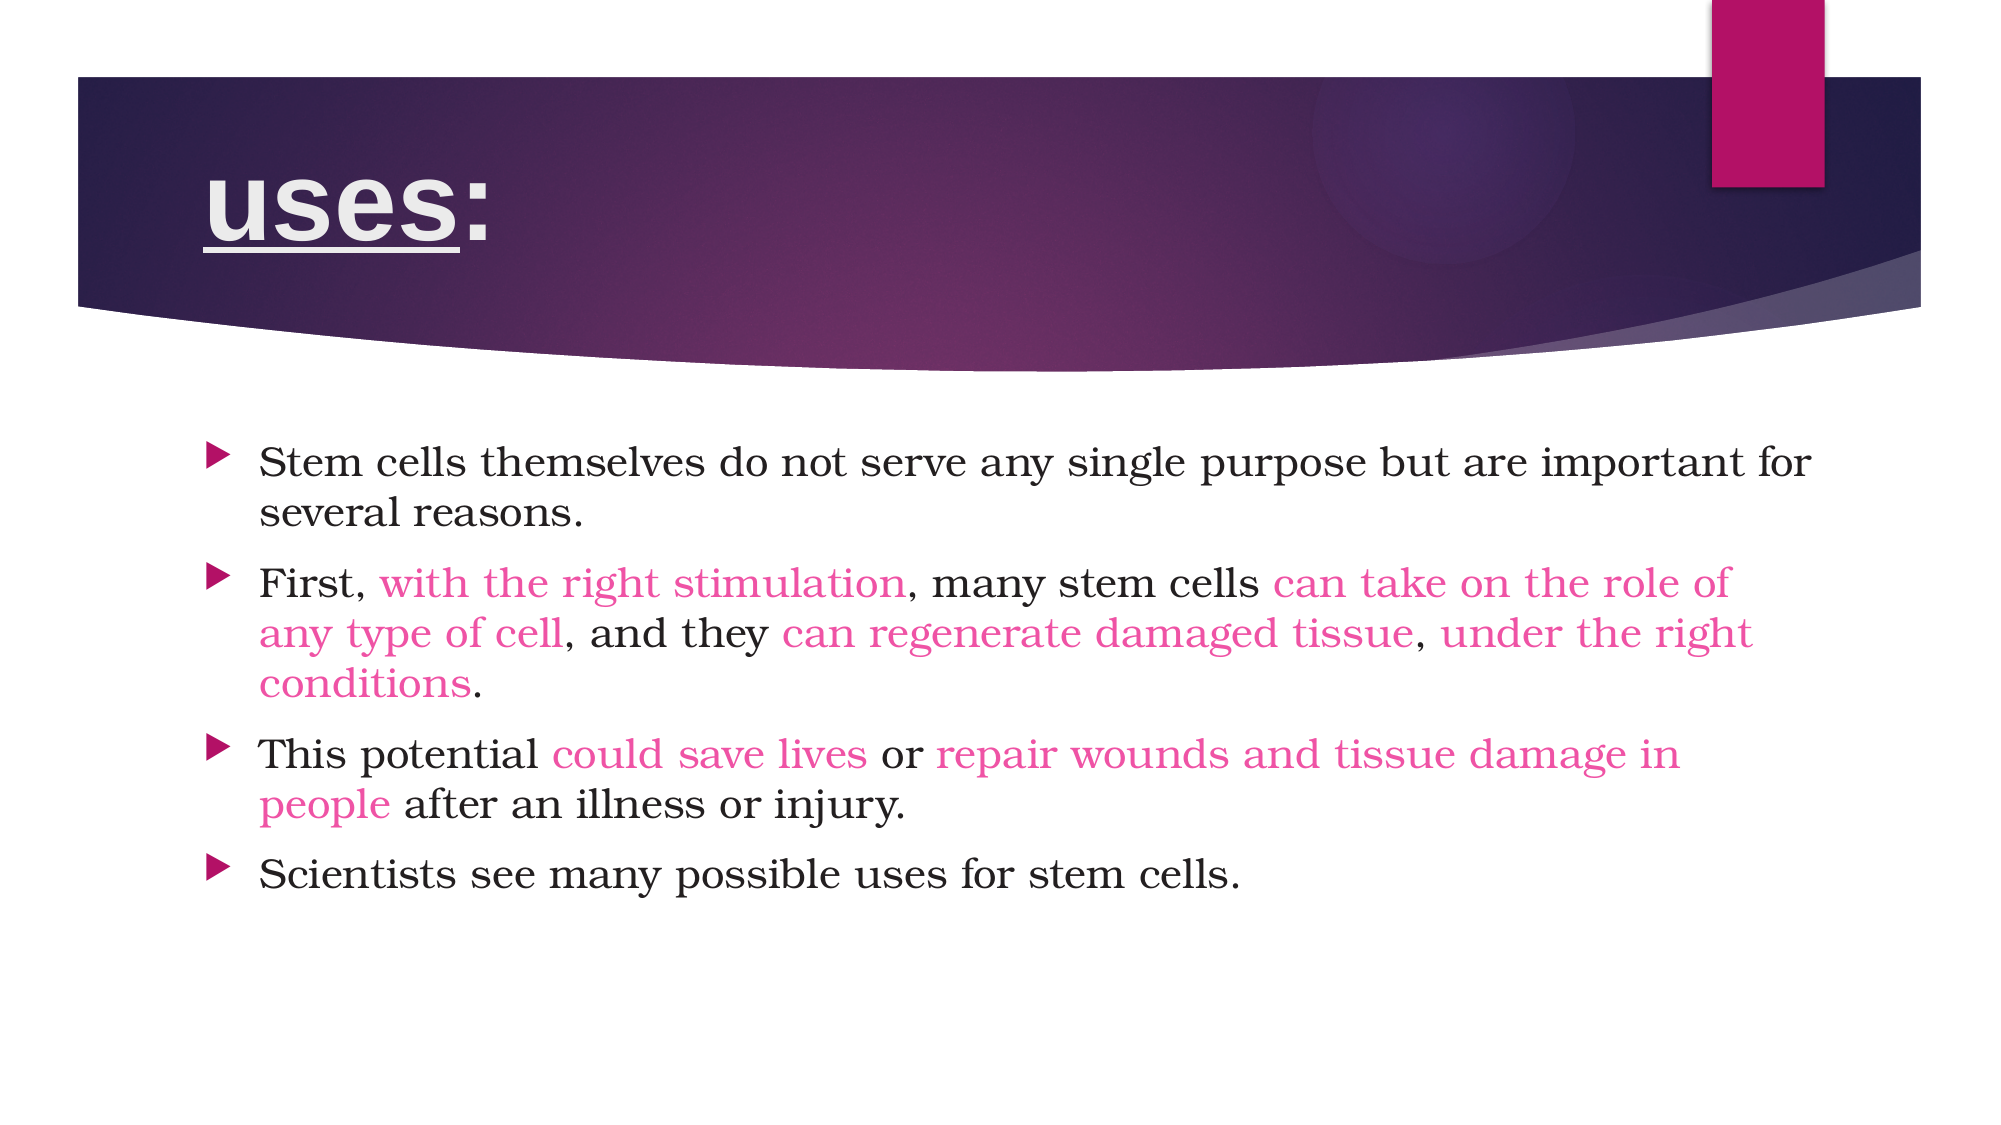

# uses:
Stem cells themselves do not serve any single purpose but are important for several reasons.
First, with the right stimulation, many stem cells can take on the role of any type of cell, and they can regenerate damaged tissue, under the right conditions.
This potential could save lives or repair wounds and tissue damage in people after an illness or injury.
Scientists see many possible uses for stem cells.